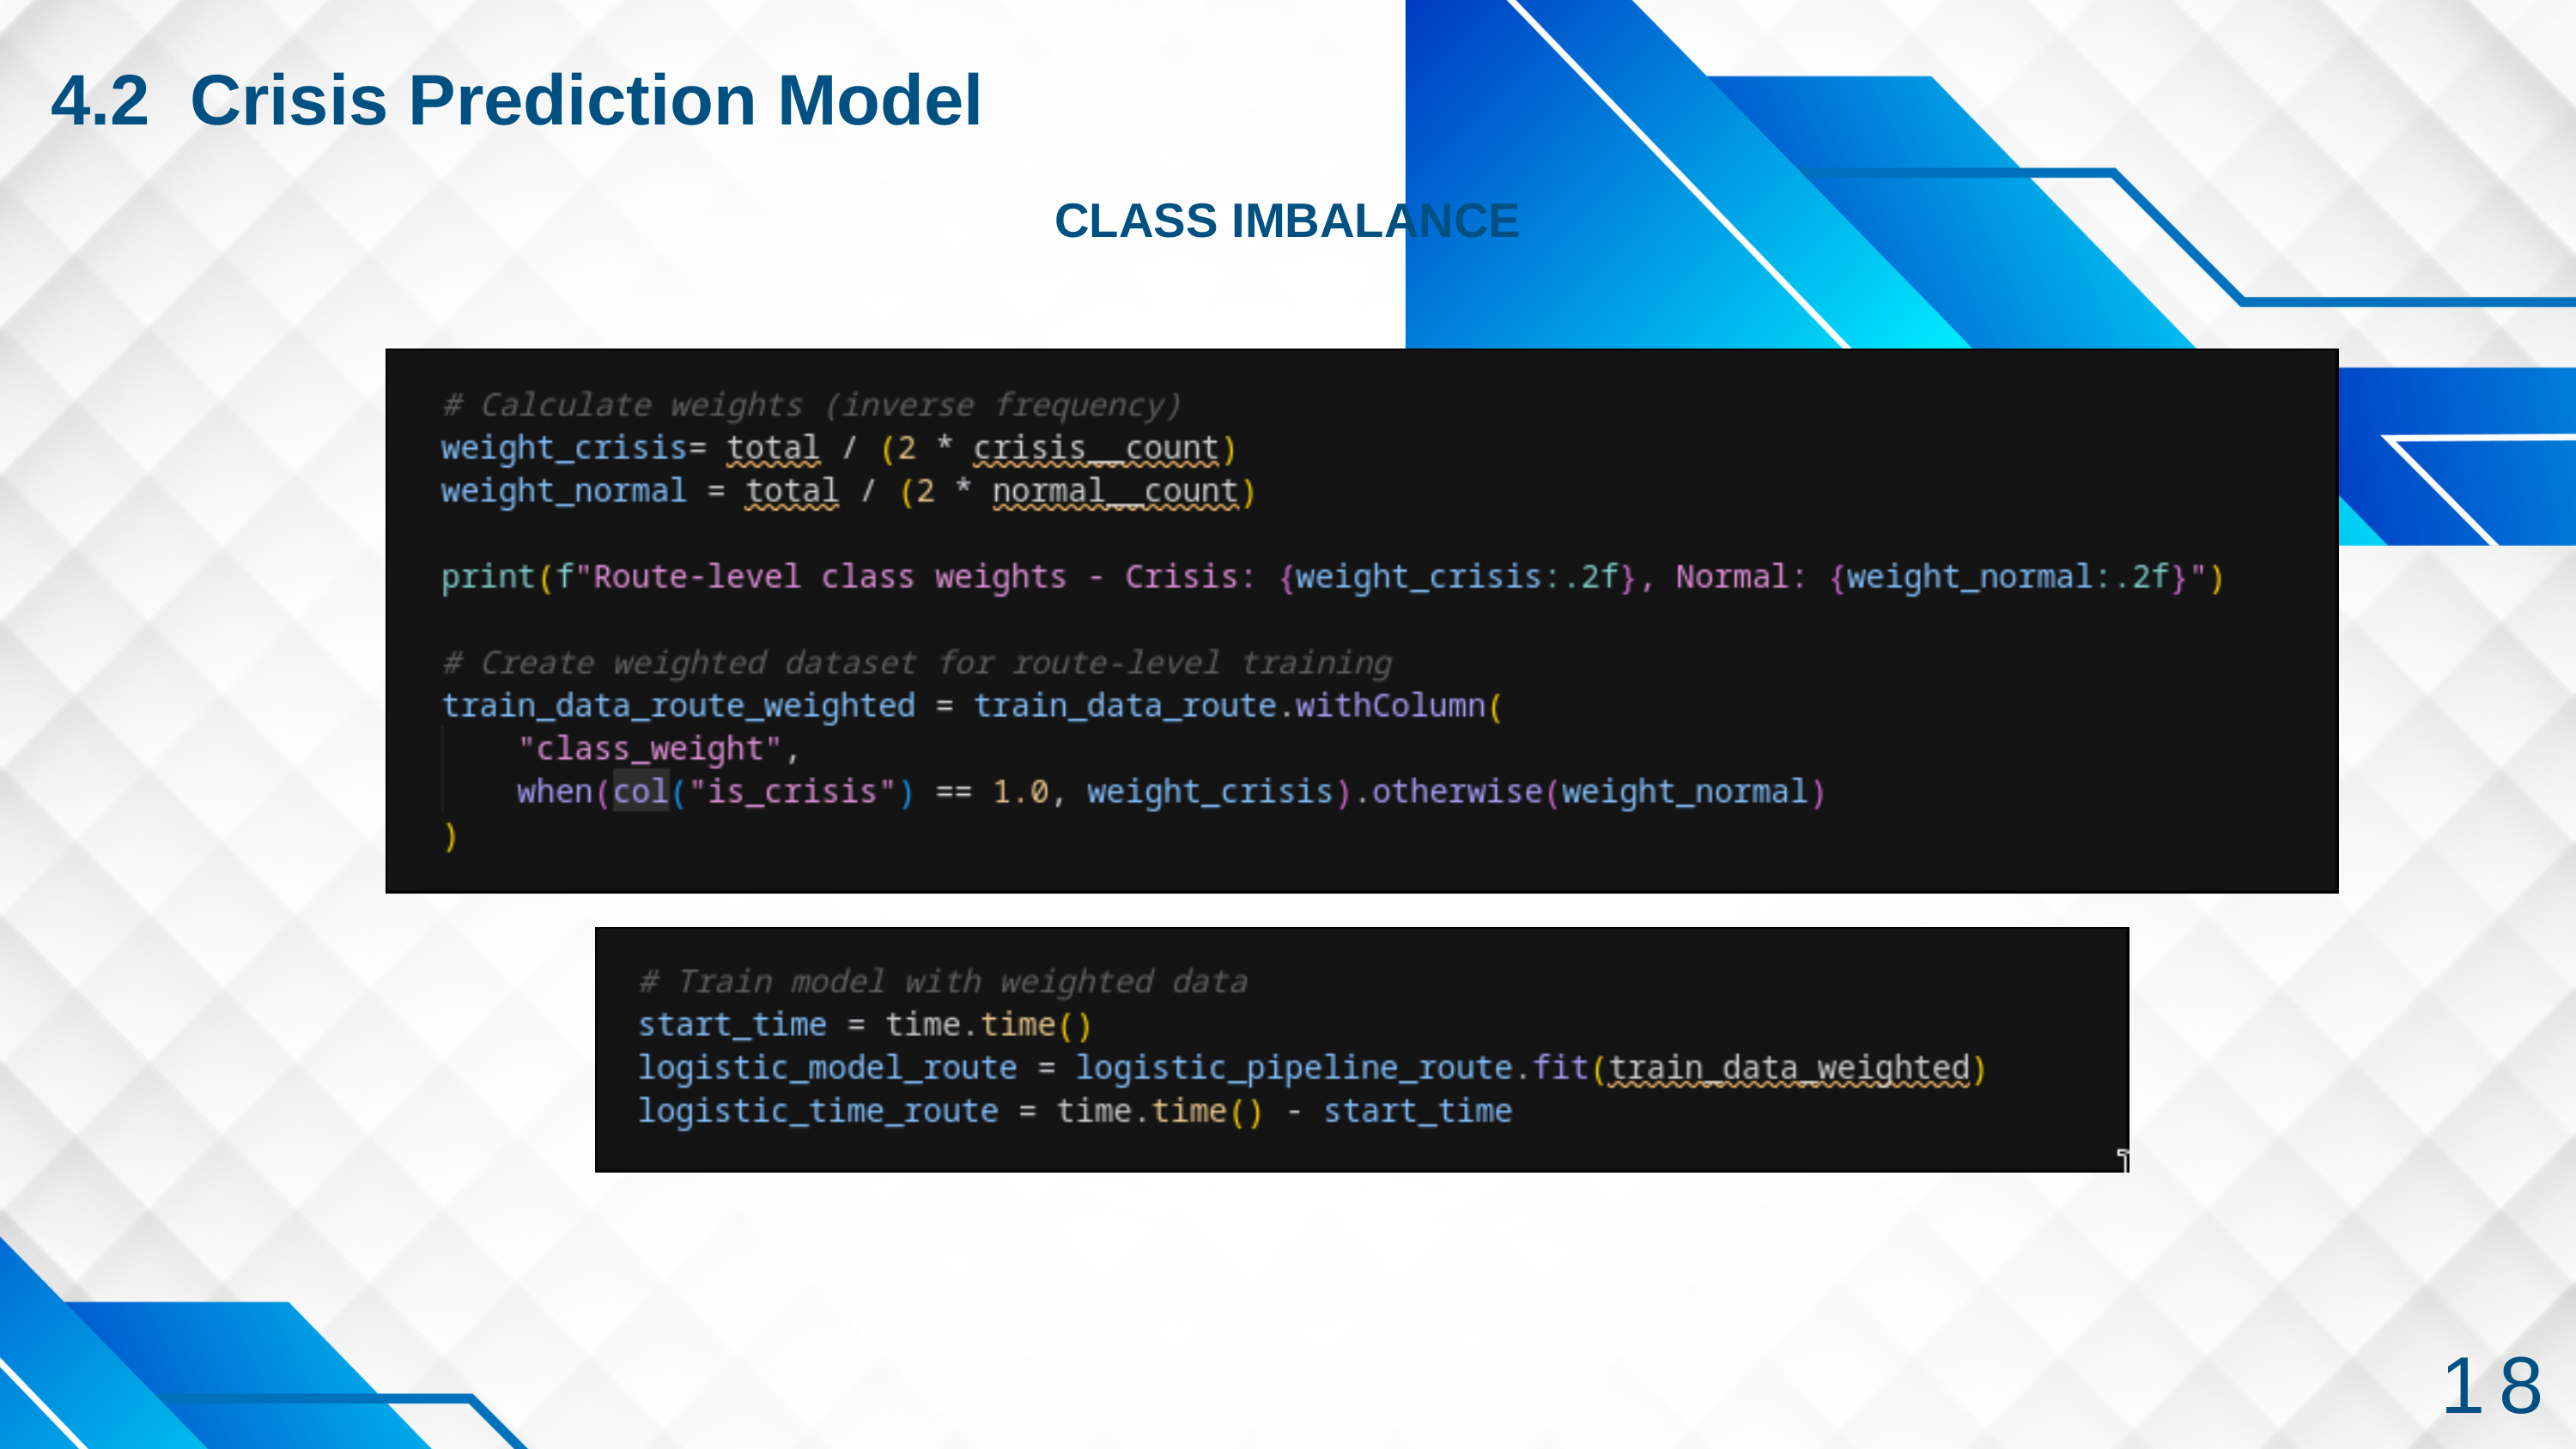

4.2  Crisis Prediction Model

CLASS IMBALANCE

18